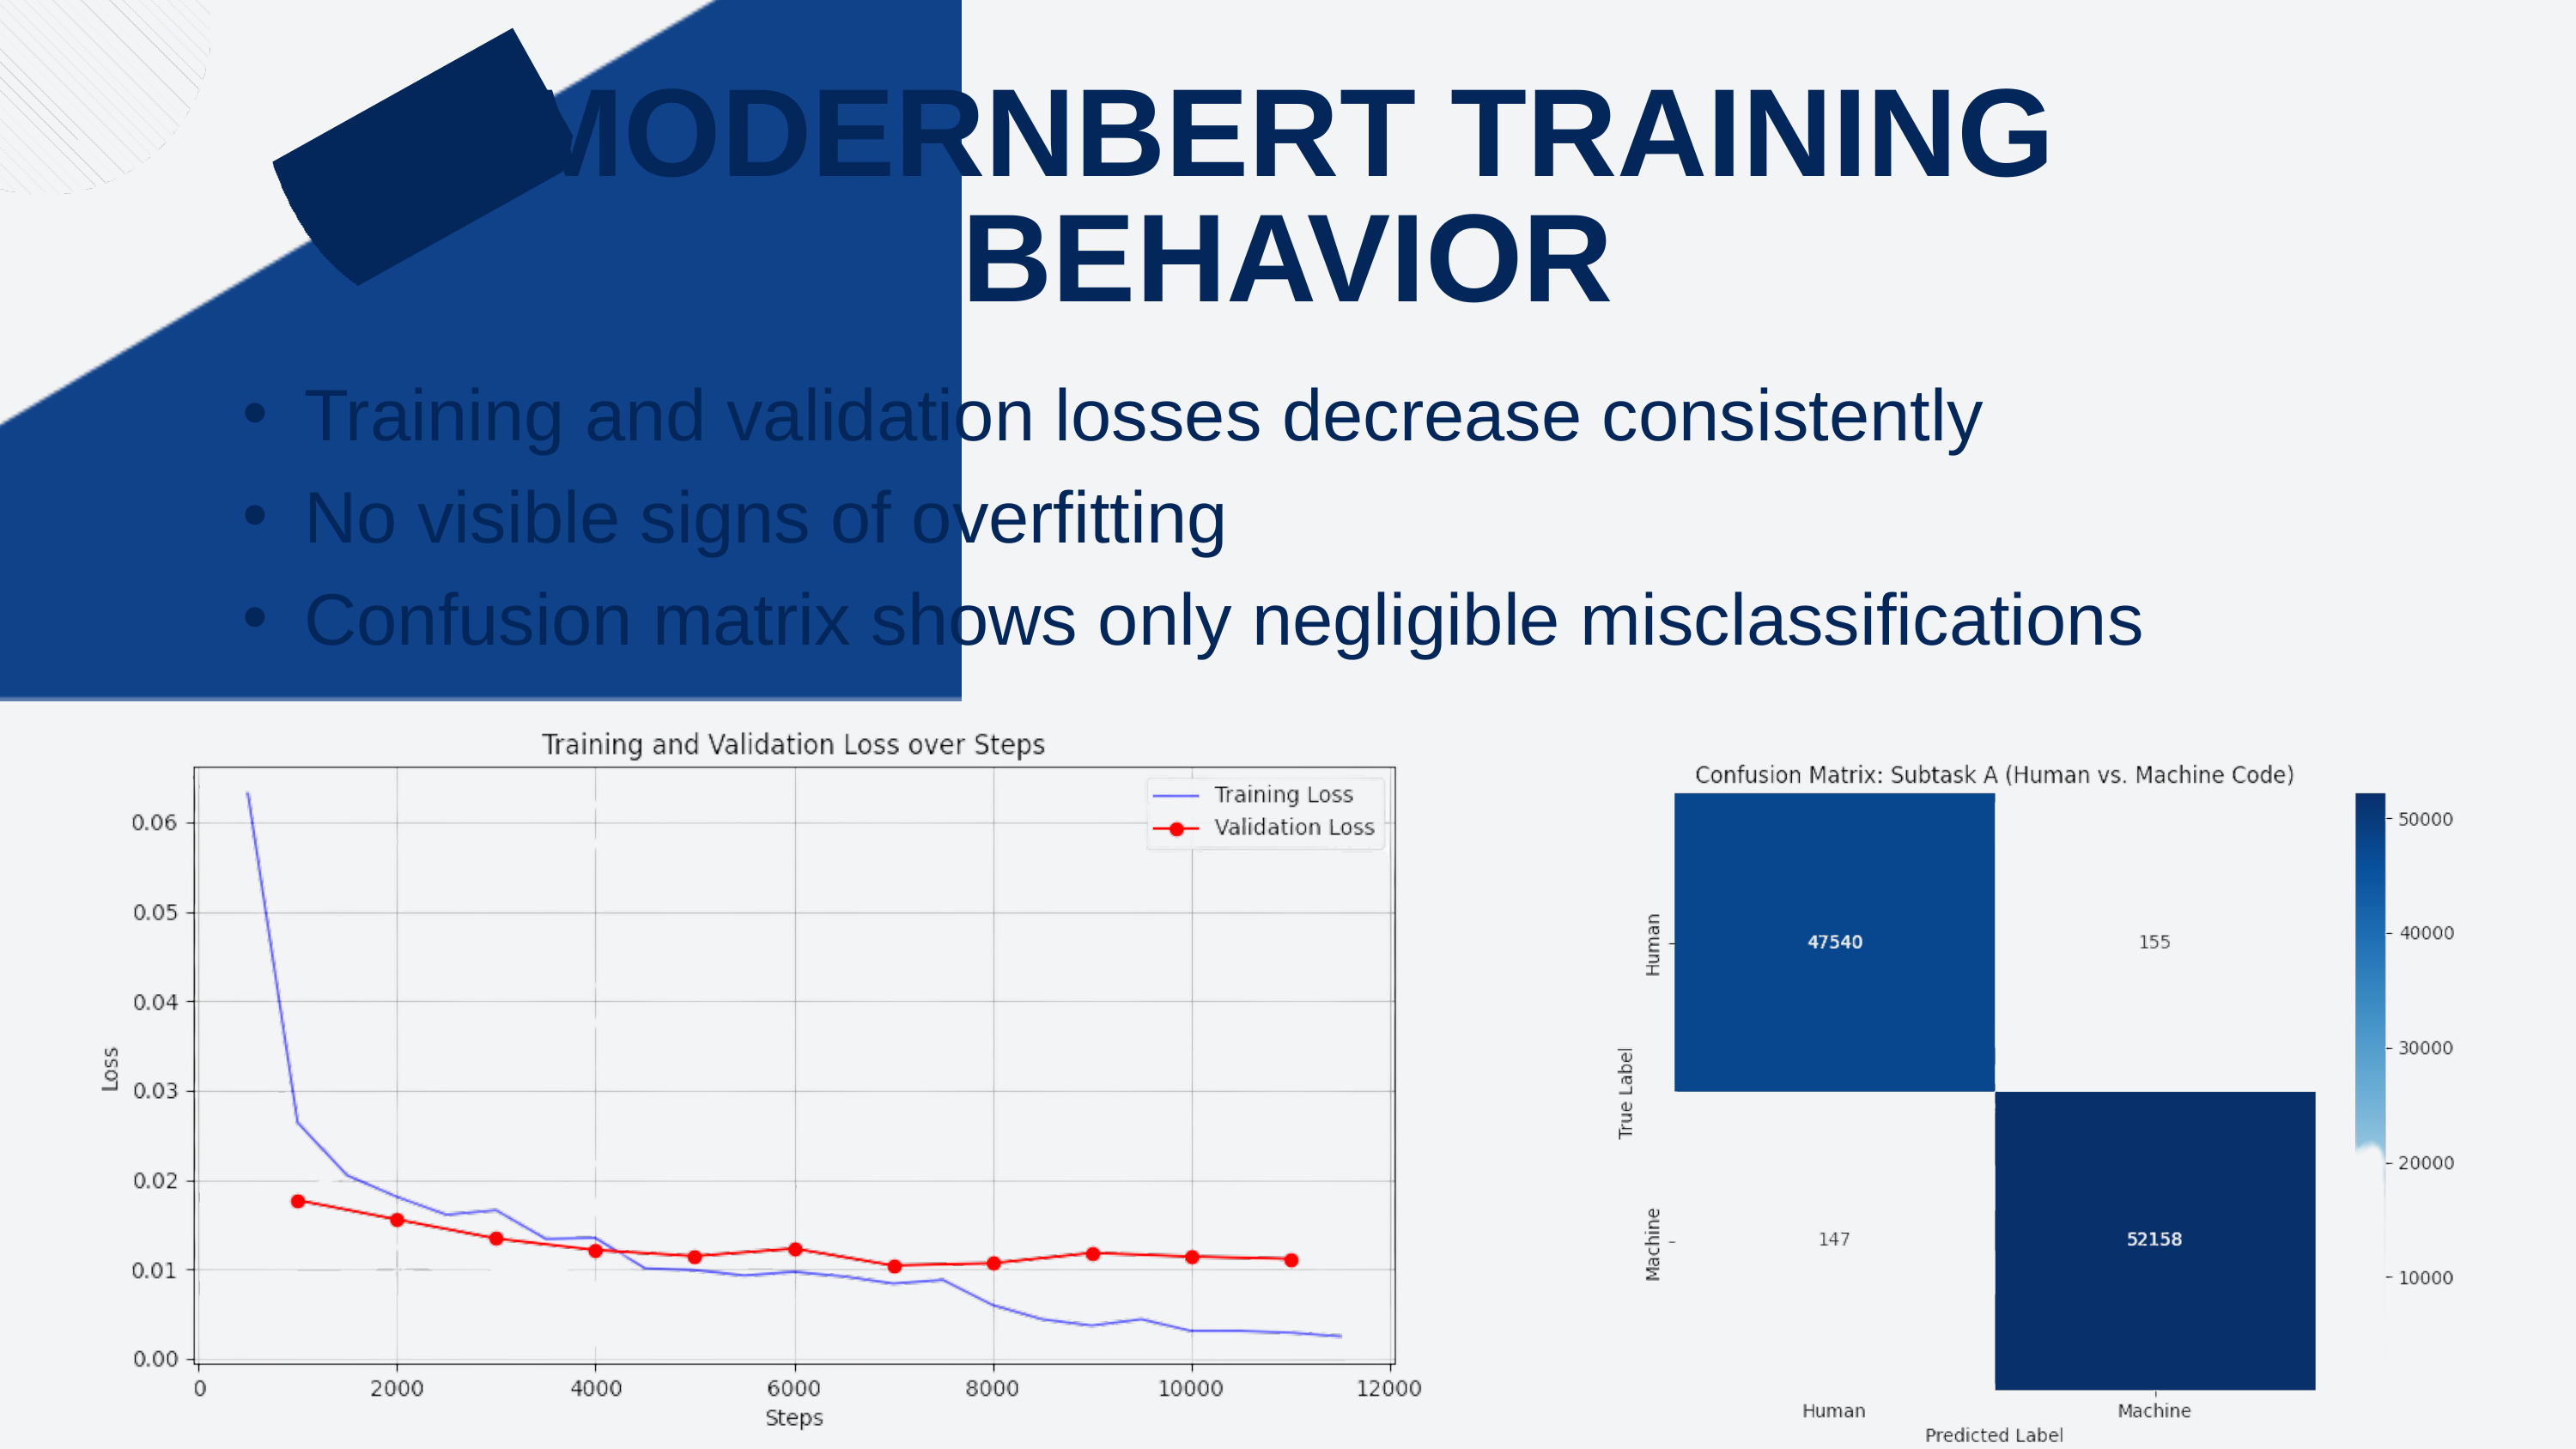

MODERNBERT TRAINING BEHAVIOR

Training and validation losses decrease consistently
No visible signs of overfitting
Confusion matrix shows only negligible misclassifications